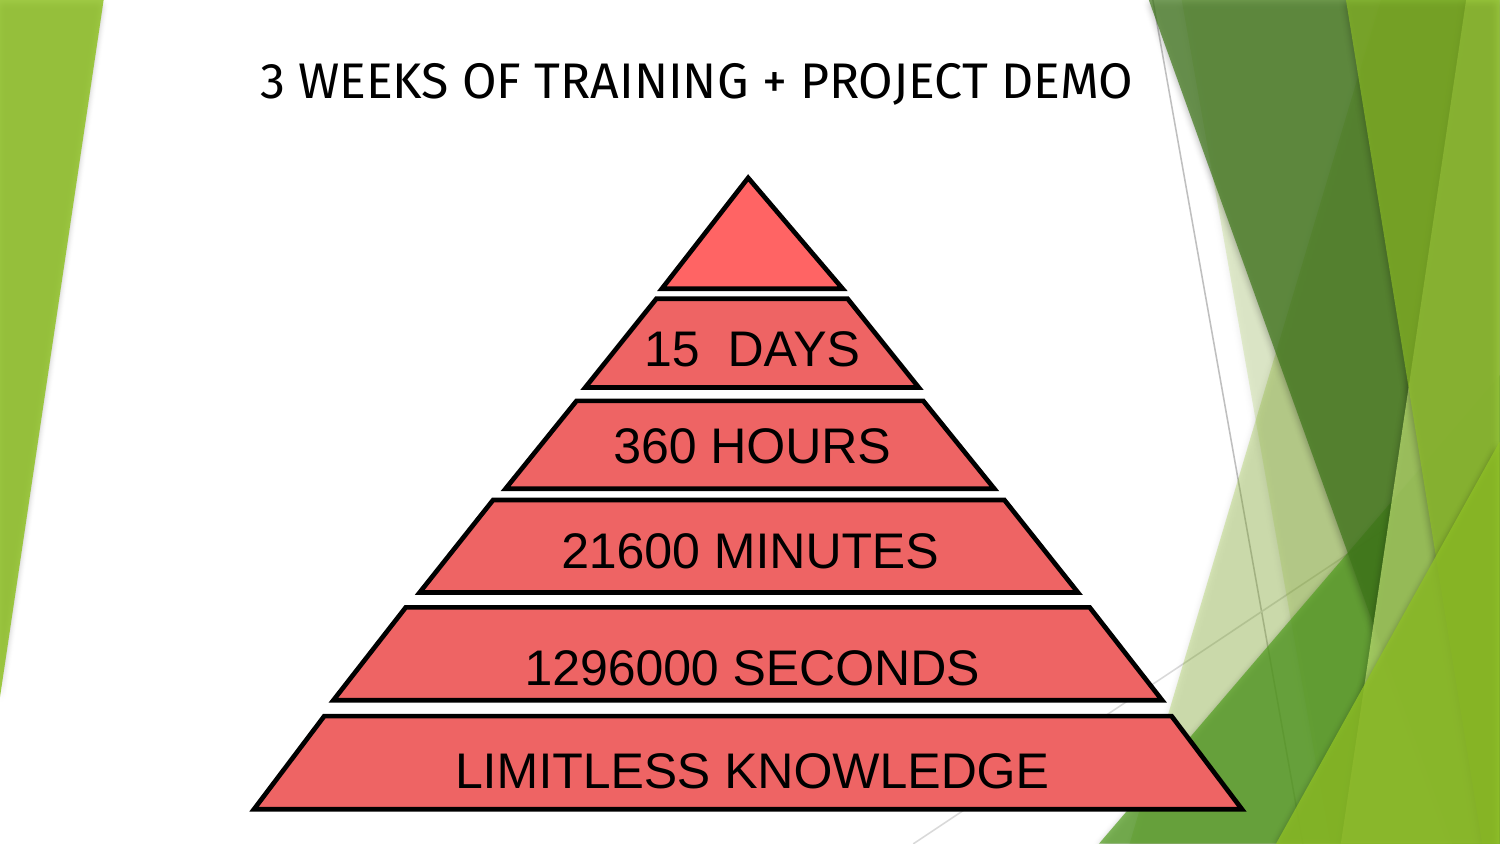

# 3 WEEKS OF TRAINING + PROJECT DEMO

15  DAYS

360 HOURS

21600 MINUTES
1296000 SECONDS

LIMITLESS KNOWLEDGE